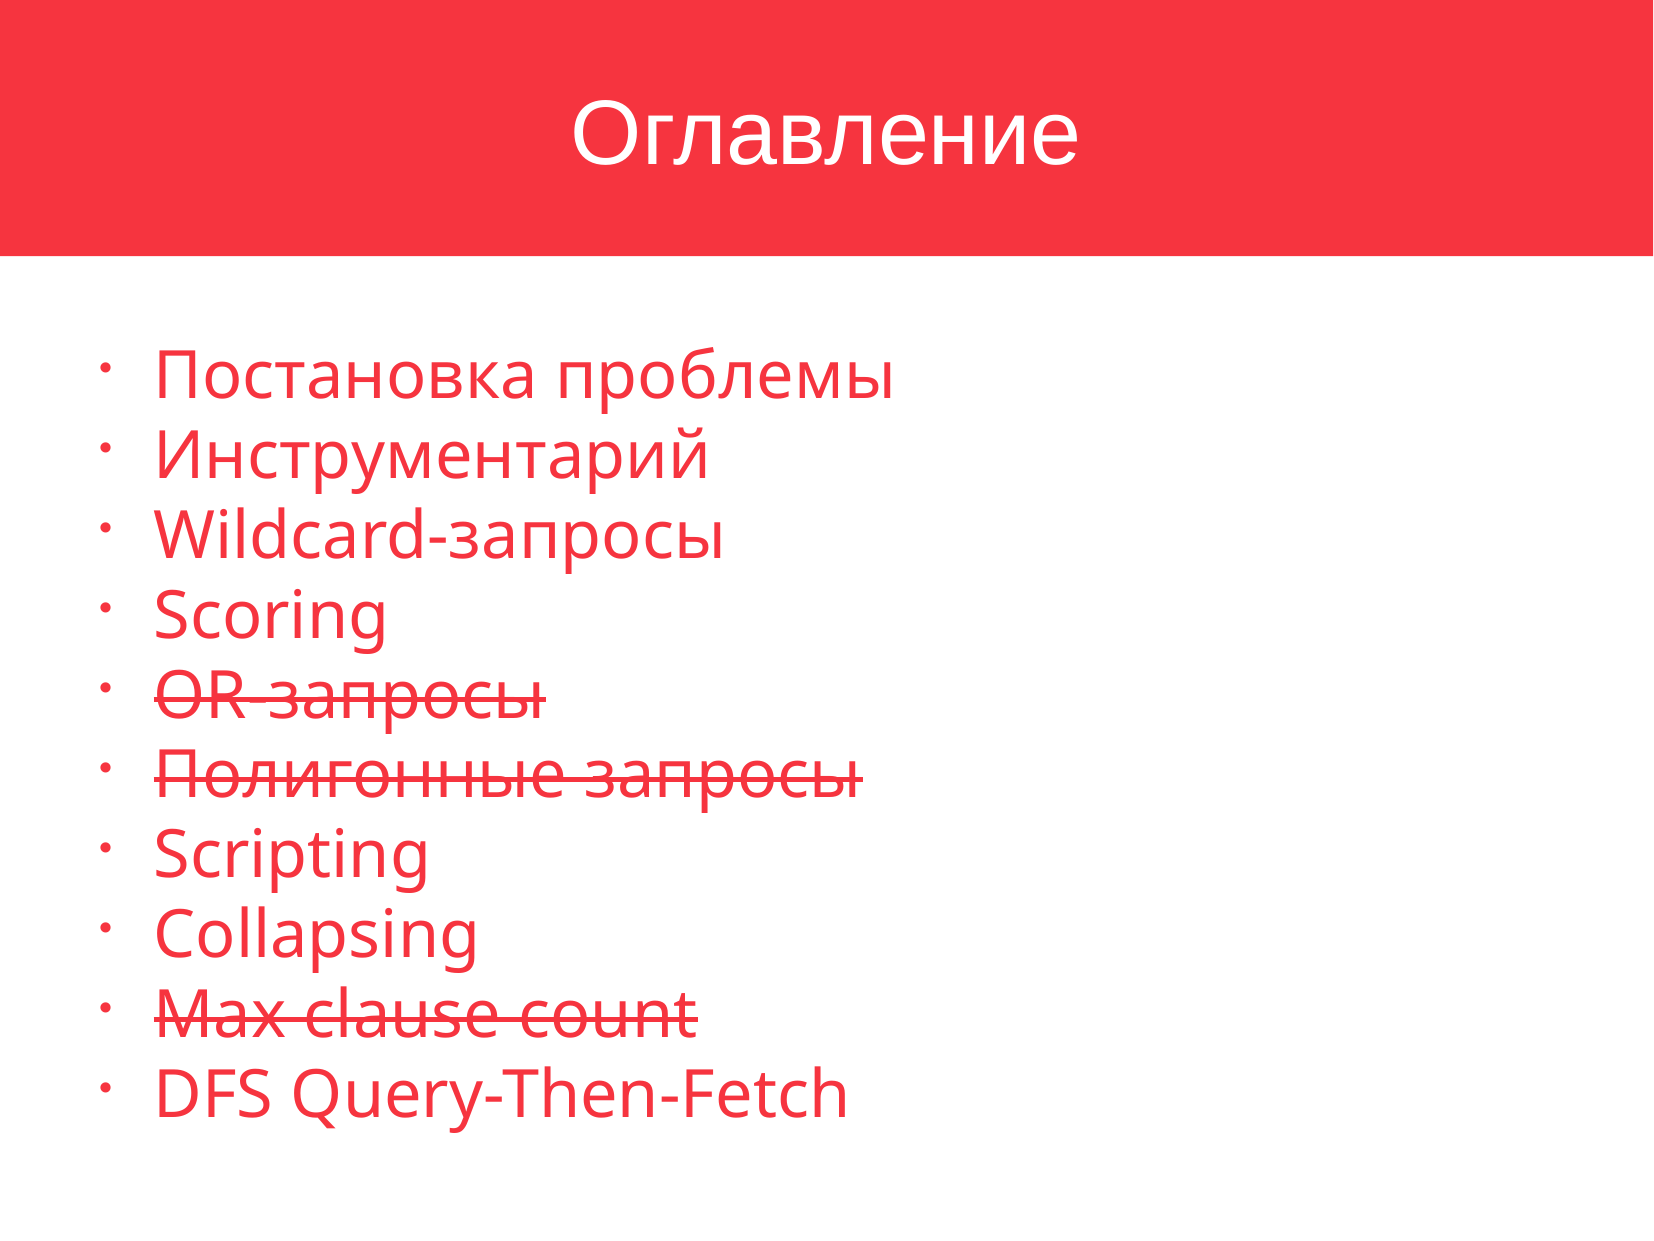

Оглавление
Постановка проблемы
Инструментарий
Wildcard-запросы
Scoring
OR-запросы
Полигонные запросы
Scripting
Collapsing
Max clause count
DFS Query-Then-Fetch